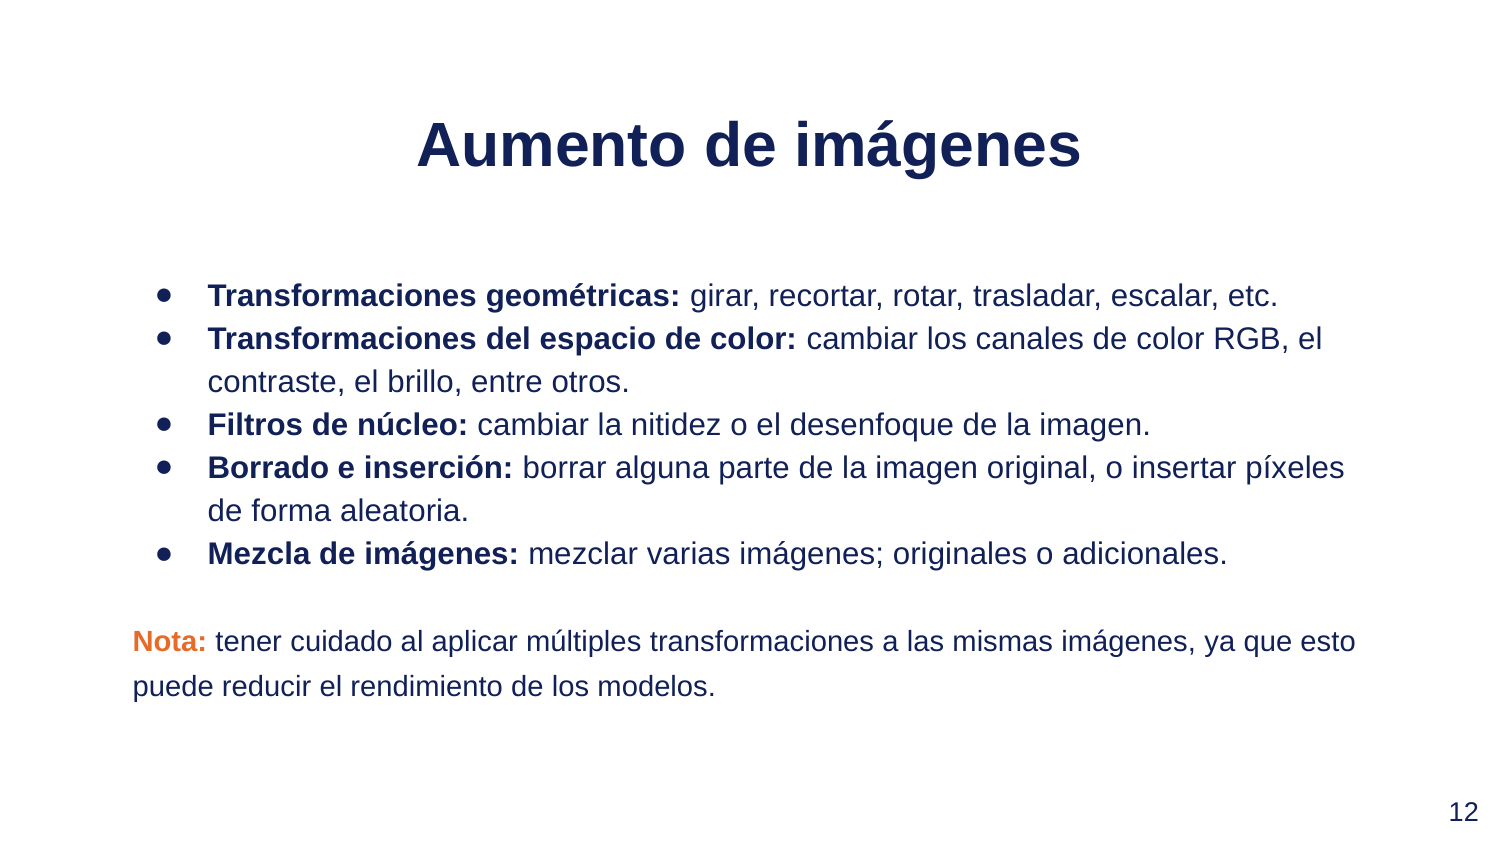

Aumento de imágenes
Transformaciones geométricas: girar, recortar, rotar, trasladar, escalar, etc.
Transformaciones del espacio de color: cambiar los canales de color RGB, el contraste, el brillo, entre otros.
Filtros de núcleo: cambiar la nitidez o el desenfoque de la imagen.
Borrado e inserción: borrar alguna parte de la imagen original, o insertar píxeles de forma aleatoria.
Mezcla de imágenes: mezclar varias imágenes; originales o adicionales.

Nota: tener cuidado al aplicar múltiples transformaciones a las mismas imágenes, ya que esto puede reducir el rendimiento de los modelos.
12